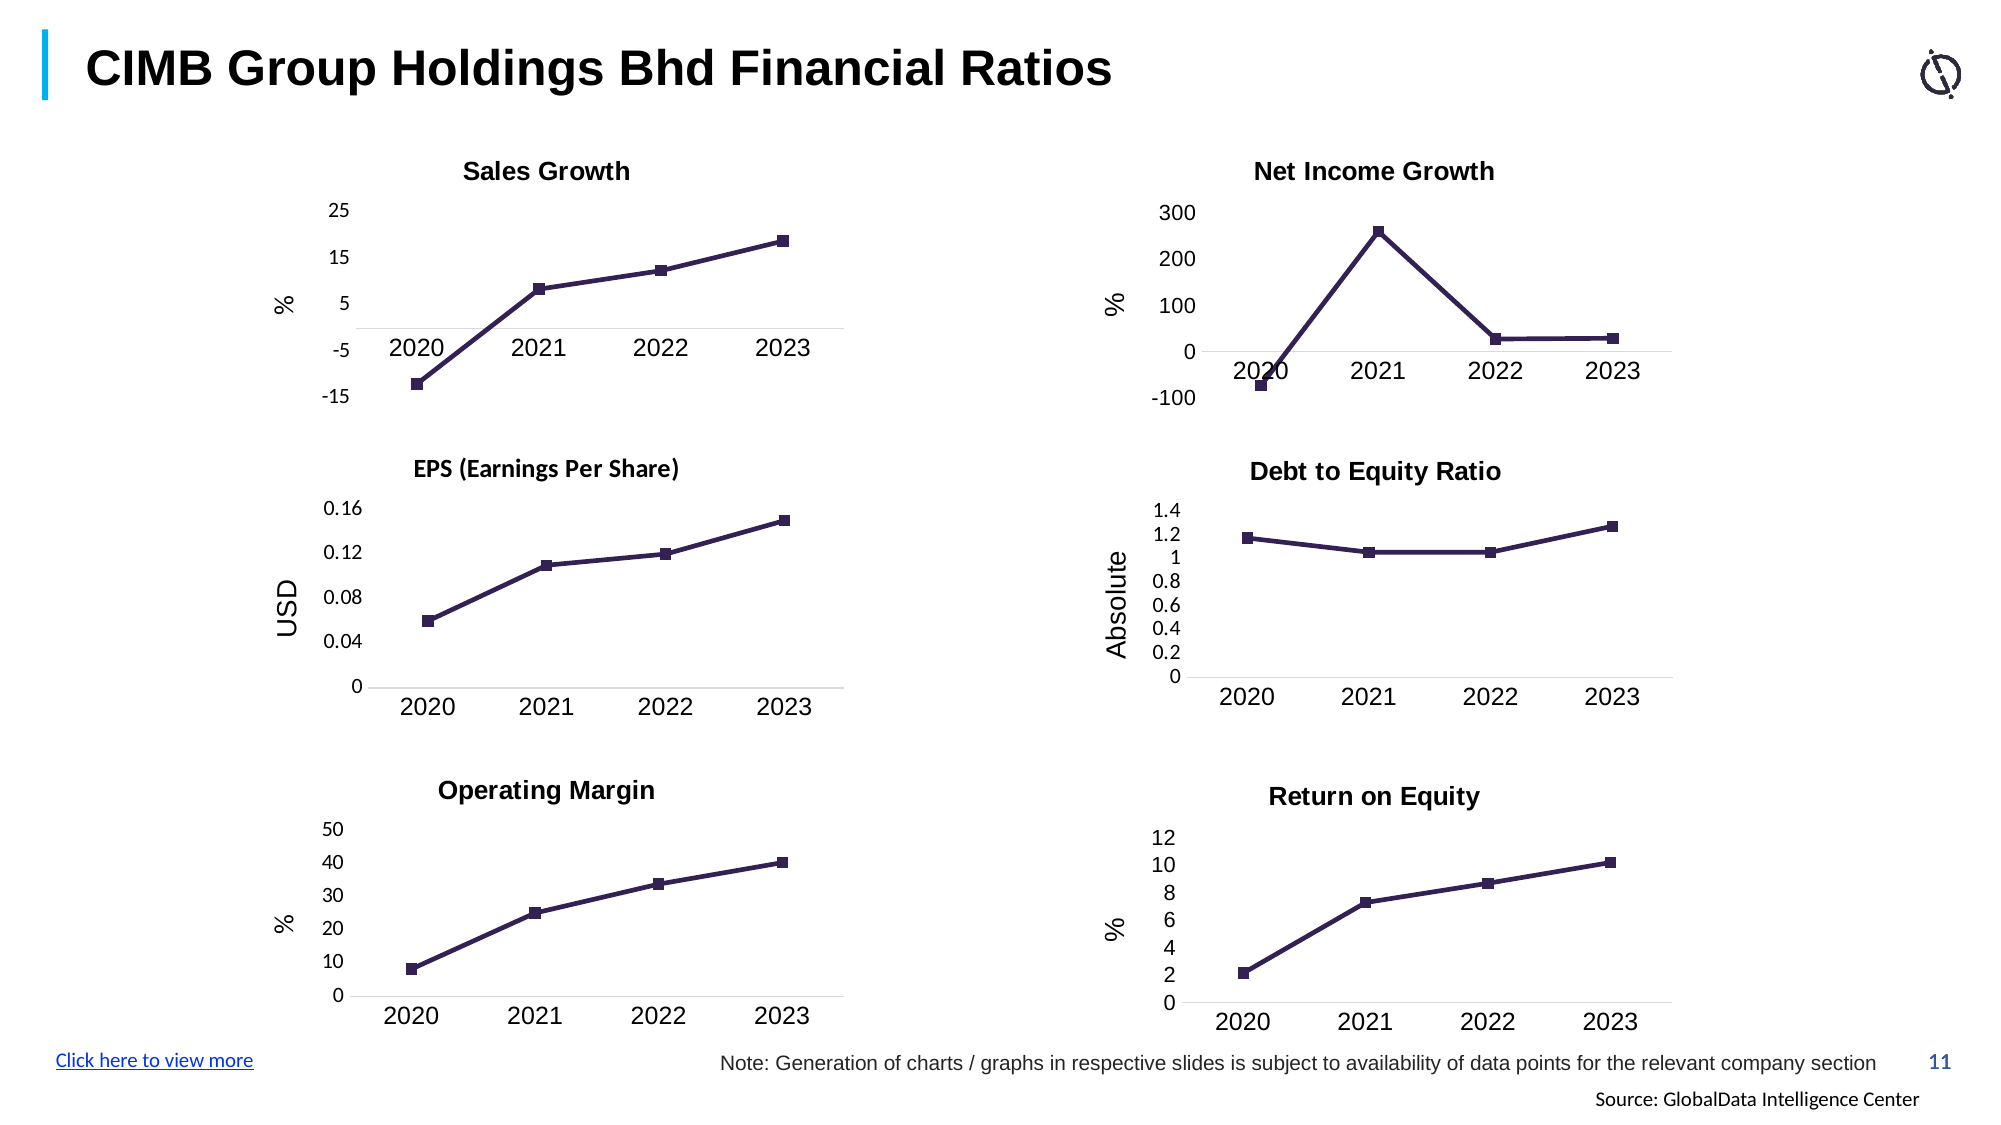

CIMB Group Holdings Bhd Financial Ratios

### Chart: Sales Growth

| Category | CIMB Group Holdings Bhd |
|---|---|
| 2020 | -11.9 |
| 2021 | 8.44 |
| 2022 | 12.4 |
| 2023 | 18.77 |

### Chart: Net Income Growth

| Category | CIMB Group Holdings Bhd |
|---|---|
| 2020 | -73.8 |
| 2021 | 259.62 |
| 2022 | 26.65 |
| 2023 | 28.33 |

### Chart: EPS (Earnings Per Share)

| Category | CIMB Group Holdings Bhd |
|---|---|
| 2020 | 0.06 |
| 2021 | 0.11 |
| 2022 | 0.12 |
| 2023 | 0.15 |

### Chart: Debt to Equity Ratio

| Category | CIMB Group Holdings Bhd |
|---|---|
| 2020 | 1.18 |
| 2021 | 1.06 |
| 2022 | 1.06 |
| 2023 | 1.28 |

### Chart: Operating Margin

| Category | CIMB Group Holdings Bhd |
|---|---|
| 2020 | 8.28 |
| 2021 | 25.21 |
| 2022 | 33.94 |
| 2023 | 40.43 |

### Chart: Return on Equity

| Category | CIMB Group Holdings Bhd |
|---|---|
| 2020 | 2.13 |
| 2021 | 7.27 |
| 2022 | 8.68 |
| 2023 | 10.19 |
Click here to view more
Note: Generation of charts / graphs in respective slides is subject to availability of data points for the relevant company section
Source: GlobalData Intelligence Center